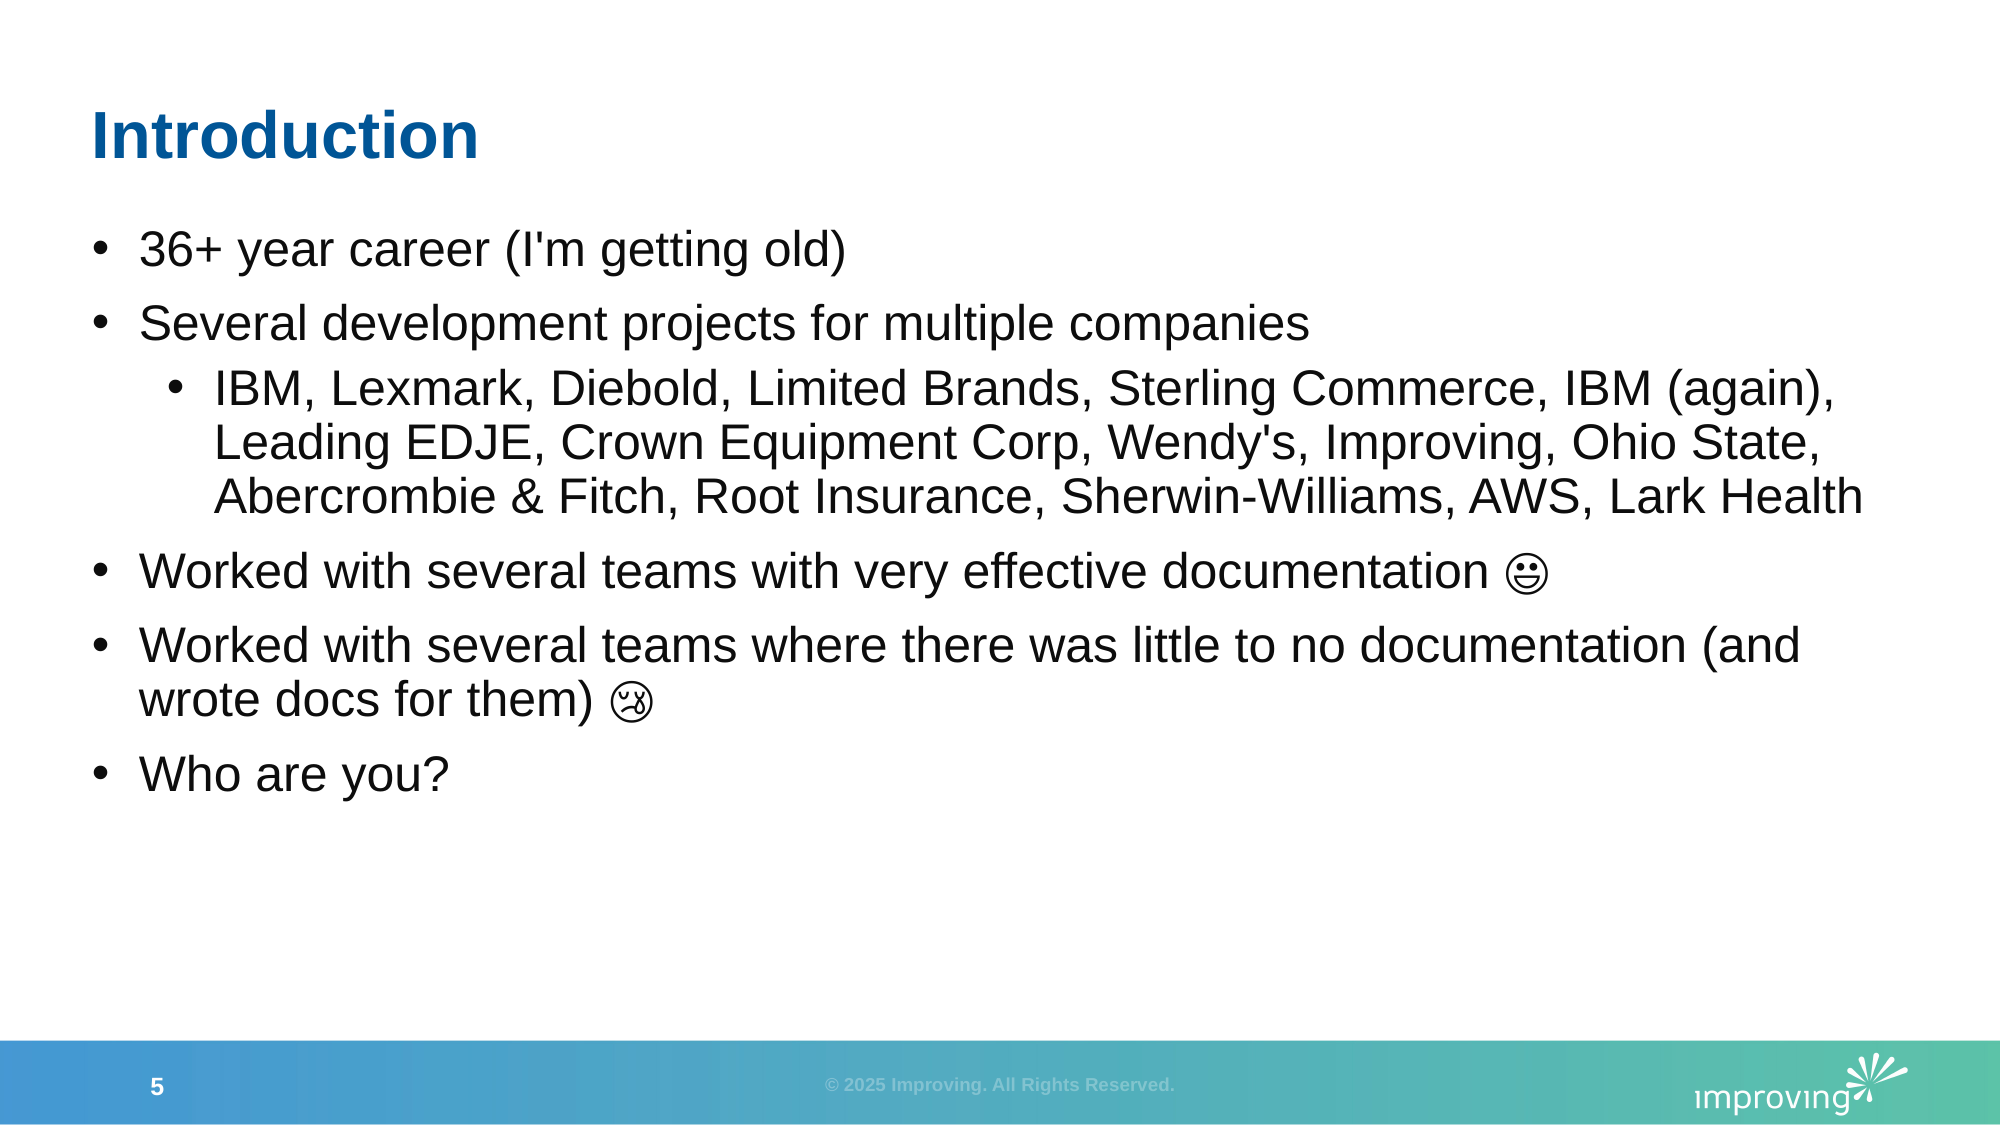

# Introduction
36+ year career (I'm getting old)
Several development projects for multiple companies
IBM, Lexmark, Diebold, Limited Brands, Sterling Commerce, IBM (again), Leading EDJE, Crown Equipment Corp, Wendy's, Improving, Ohio State, Abercrombie & Fitch, Root Insurance, Sherwin-Williams, AWS, Lark Health
Worked with several teams with very effective documentation 😃
Worked with several teams where there was little to no documentation (and wrote docs for them) 😢
Who are you?